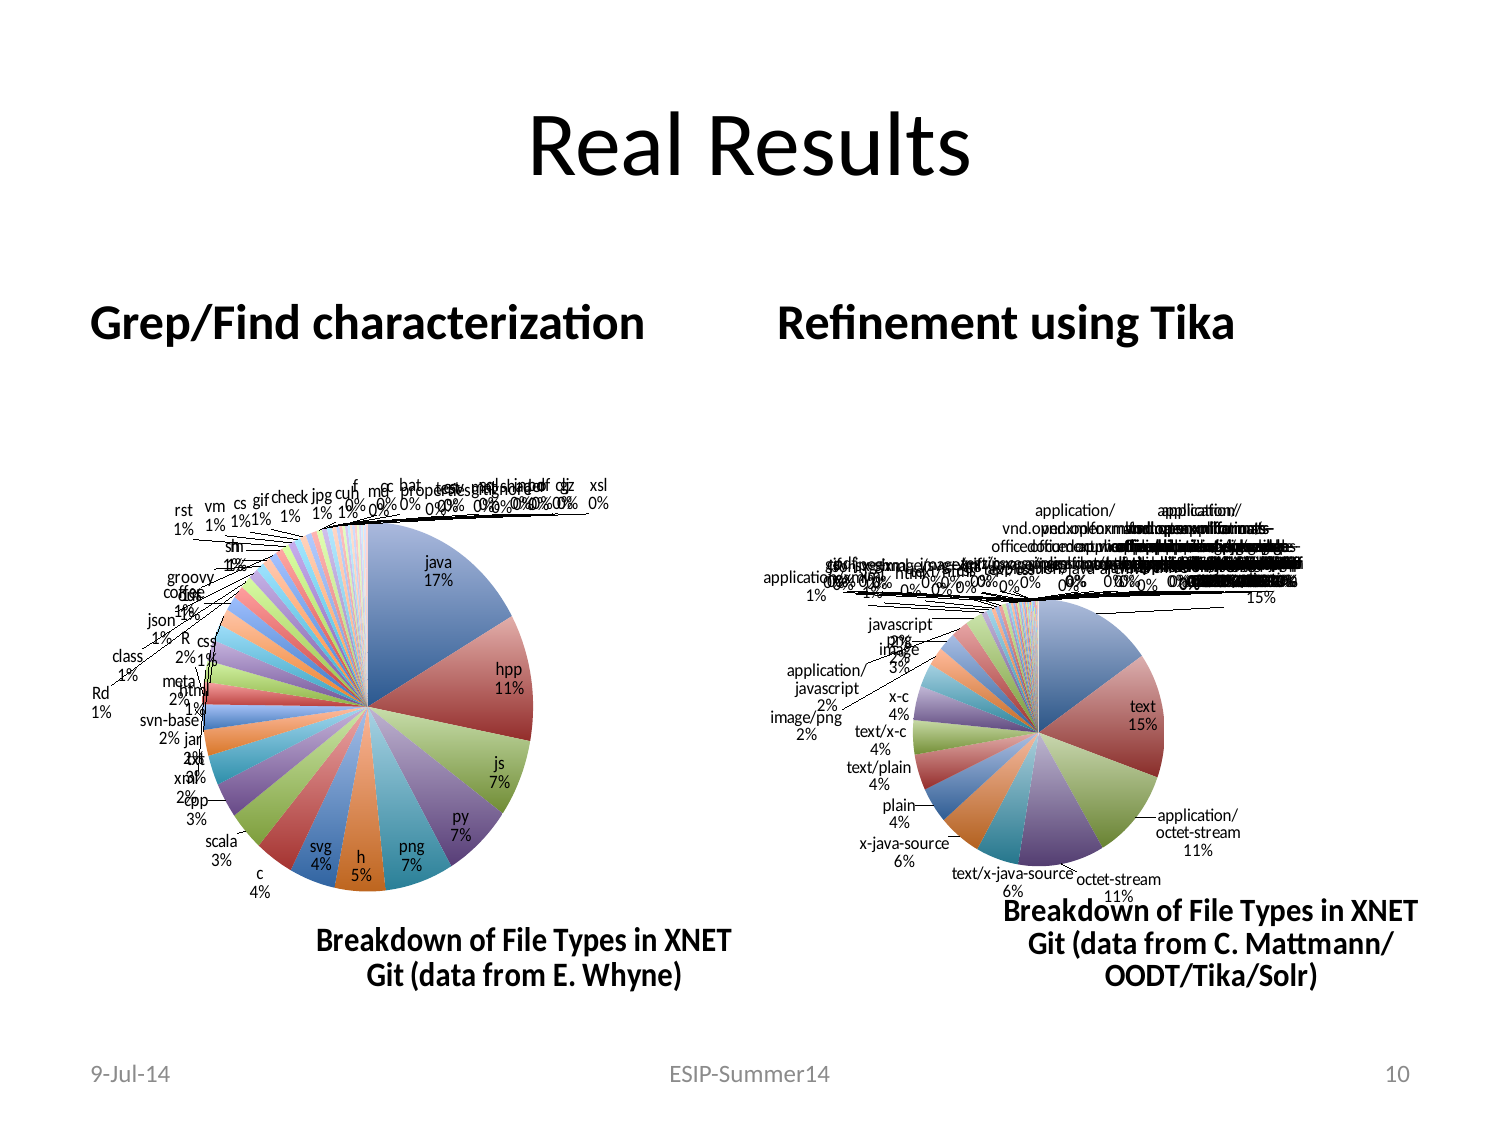

# Real Results
Grep/Find characterization
Refinement using Tika

### Chart: Breakdown of File Types in XNET Git (data from E. Whyne)

| Category |  |
|---|---|
| java | 4924.0 |
| hpp | 3253.0 |
| js | 1992.0 |
| py | 1978.0 |
| png | 1964.0 |
| h | 1443.0 |
| svg | 1313.0 |
| c | 1095.0 |
| scala | 1022.0 |
| cpp | 910.0 |
| txt | 769.0 |
| svn-base | 665.0 |
| meta | 646.0 |
| R | 574.0 |
| xml | 542.0 |
| jar | 541.0 |
| html | 432.0 |
| css | 430.0 |
| coffee | 375.0 |
| Rd | 330.0 |
| class | 324.0 |
| json | 283.0 |
| groovy | 232.0 |
| sh | 231.0 |
| out | 218.0 |
| m | 206.0 |
| rst | 200.0 |
| vm | 190.0 |
| cs | 179.0 |
| gif | 173.0 |
| check | 165.0 |
| jpg | 158.0 |
| cuh | 151.0 |
| md | 145.0 |
| properties | 145.0 |
| gitignore | 124.0 |
| test | 88.0 |
| mat | 83.0 |
| csv | 77.0 |
| f | 72.0 |
| cc | 71.0 |
| shader | 70.0 |
| bat | 64.0 |
| pdf | 63.0 |
| sql | 62.0 |
| in | 58.0 |
| o | 49.0 |
| clj | 48.0 |
| gz | 47.0 |
| xsl | 47.0 |

[unsupported chart]

9-Jul-14
ESIP-Summer14
10